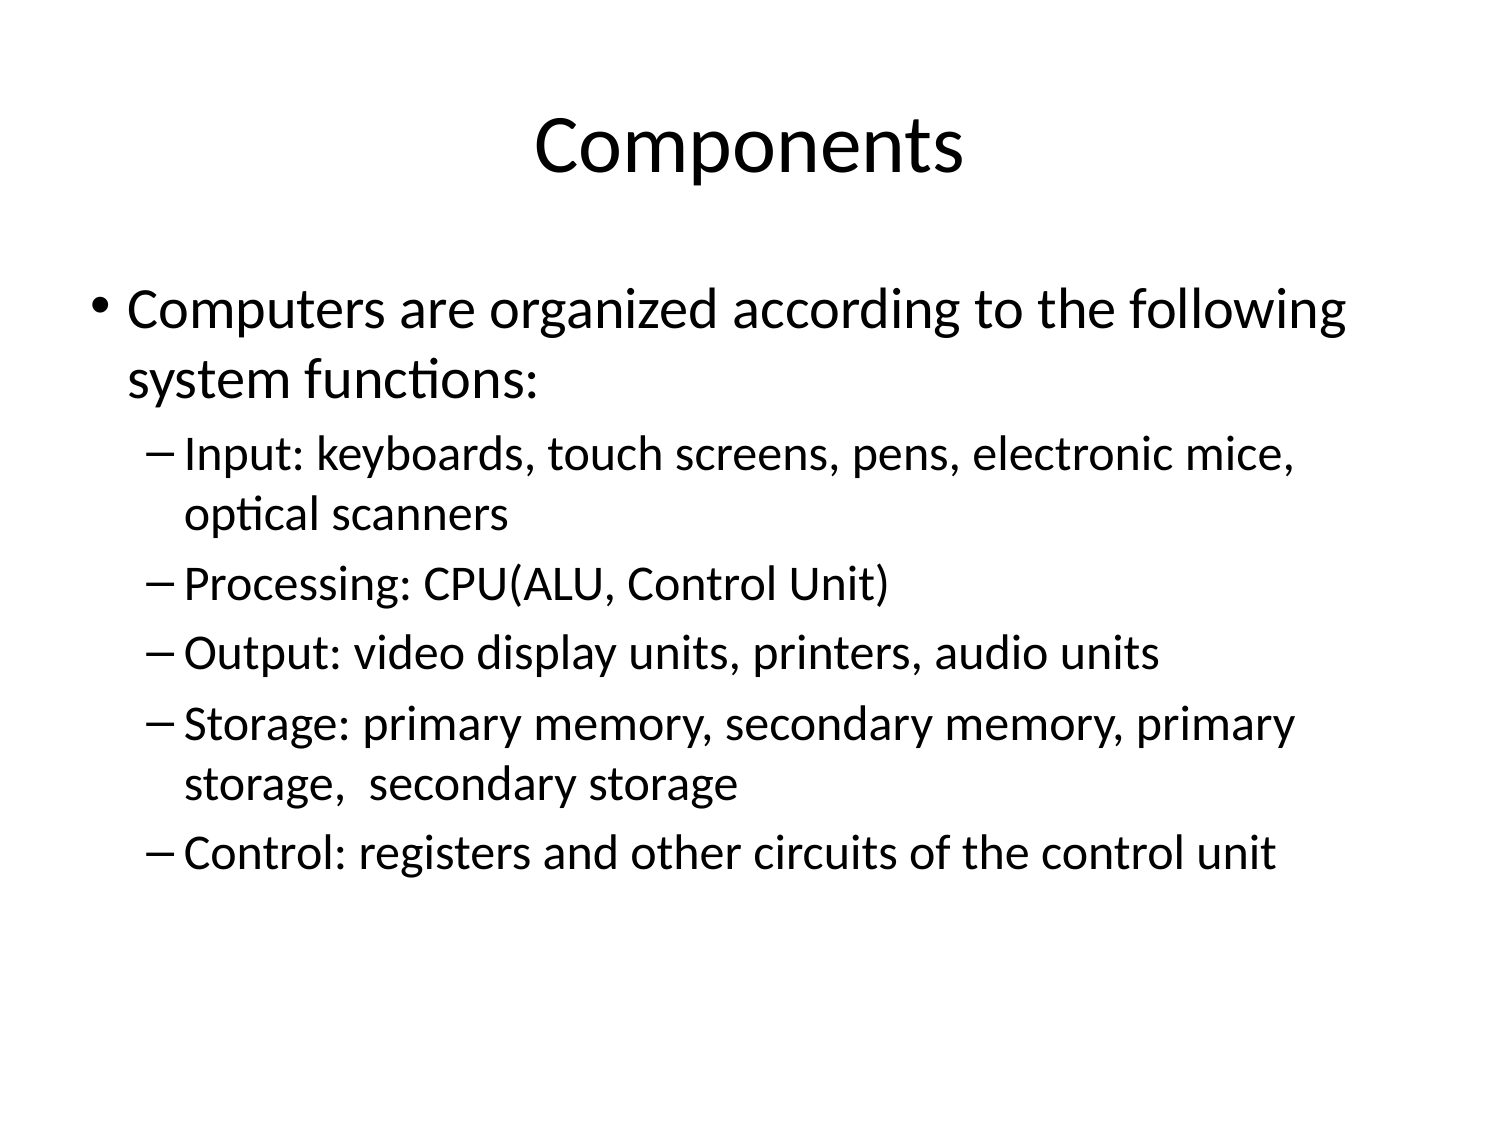

# Components
Computers are organized according to the following system functions:
Input: keyboards, touch screens, pens, electronic mice, optical scanners
Processing: CPU(ALU, Control Unit)
Output: video display units, printers, audio units
Storage: primary memory, secondary memory, primary storage,  secondary storage
Control: registers and other circuits of the control unit